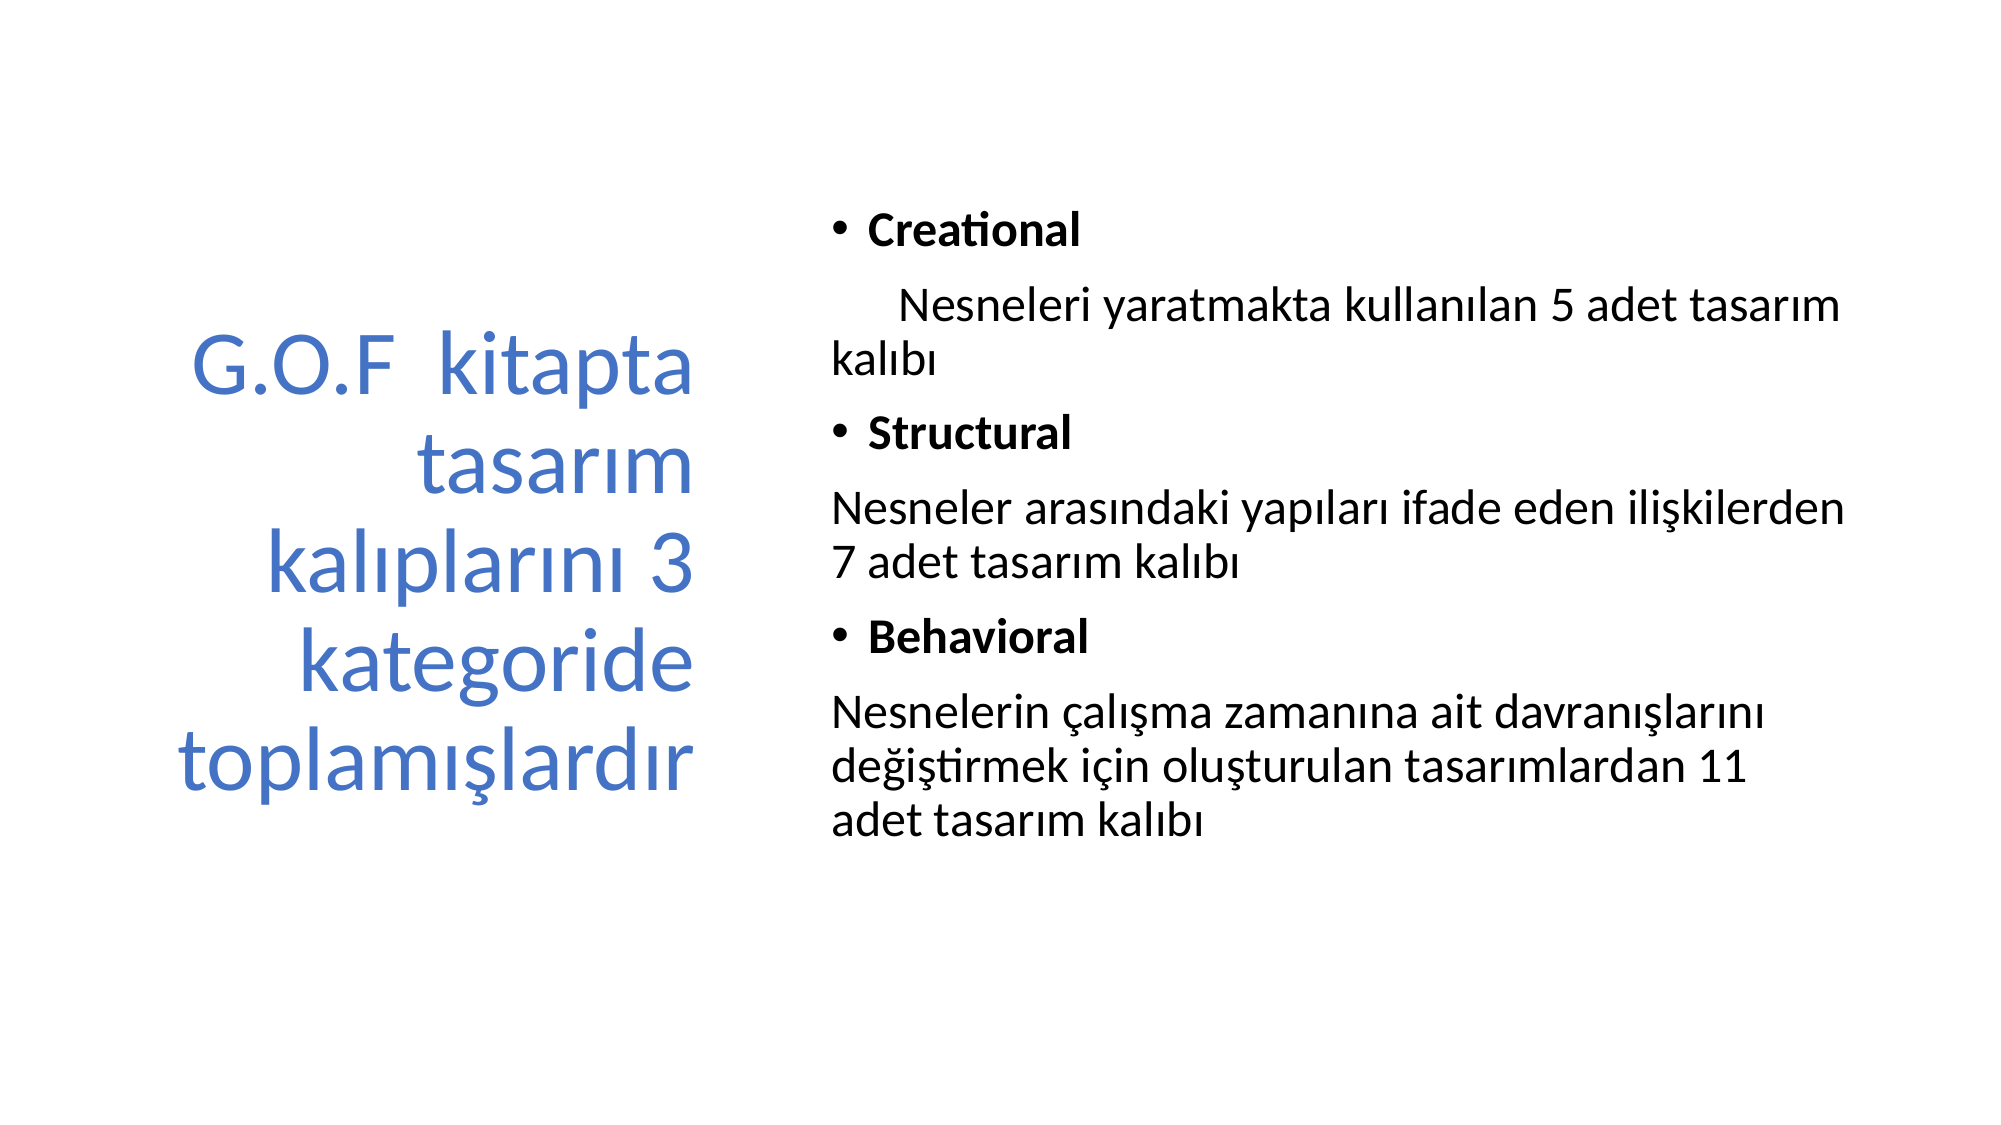

# G.O.F  kitapta tasarım kalıplarını 3 kategoride toplamışlardır
Creational
      Nesneleri yaratmakta kullanılan 5 adet tasarım kalıbı
Structural
Nesneler arasındaki yapıları ifade eden ilişkilerden 7 adet tasarım kalıbı
Behavioral
Nesnelerin çalışma zamanına ait davranışlarını değiştirmek için oluşturulan tasarımlardan 11 adet tasarım kalıbı